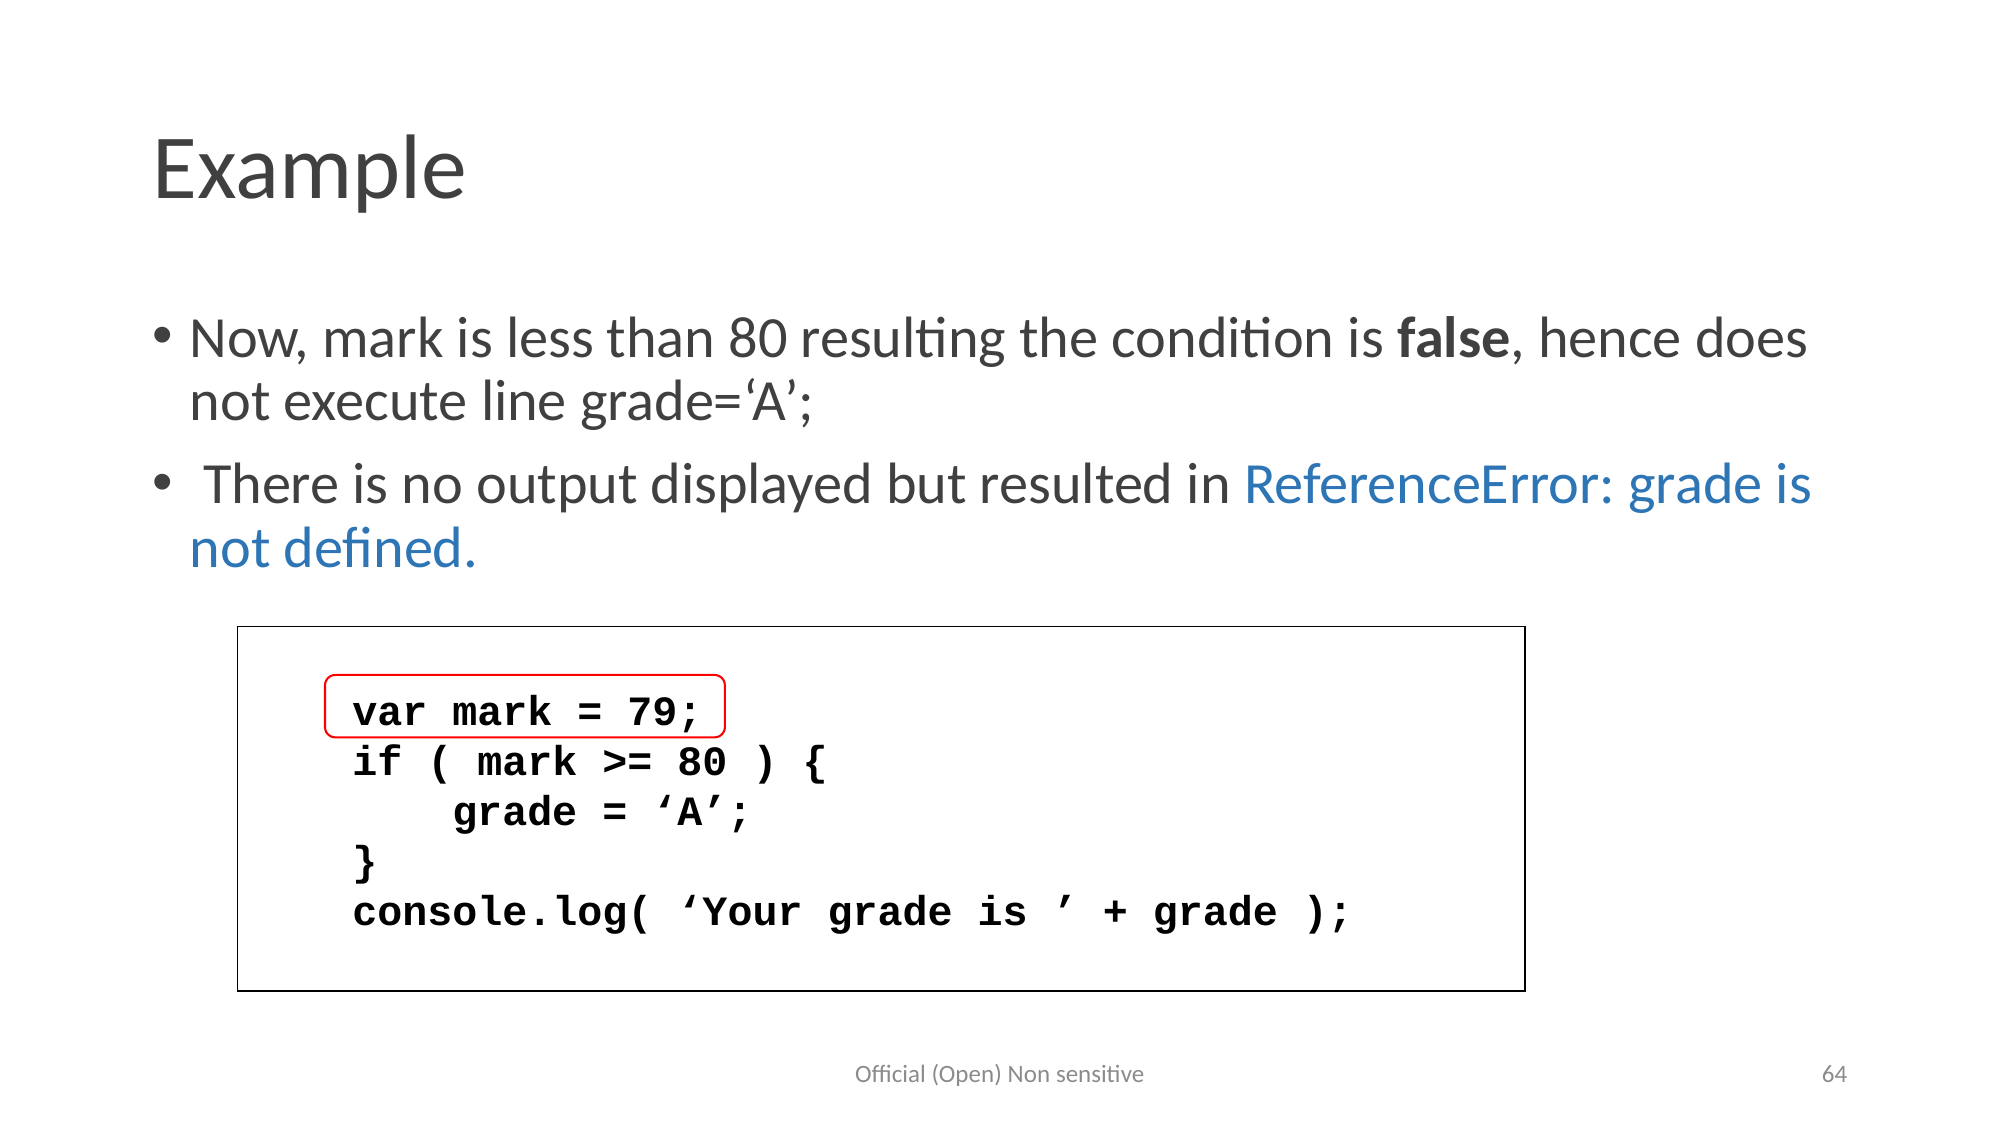

# Example
Now, mark is less than 80 resulting the condition is false, hence does not execute line grade=‘A’;
 There is no output displayed but resulted in ReferenceError: grade is not defined.

    var mark = 79;
    if ( mark >= 80 ) {
 	  grade = ‘A’;
    }
    console.log( ‘Your grade is ’ + grade );

Official (Open) Non sensitive
64